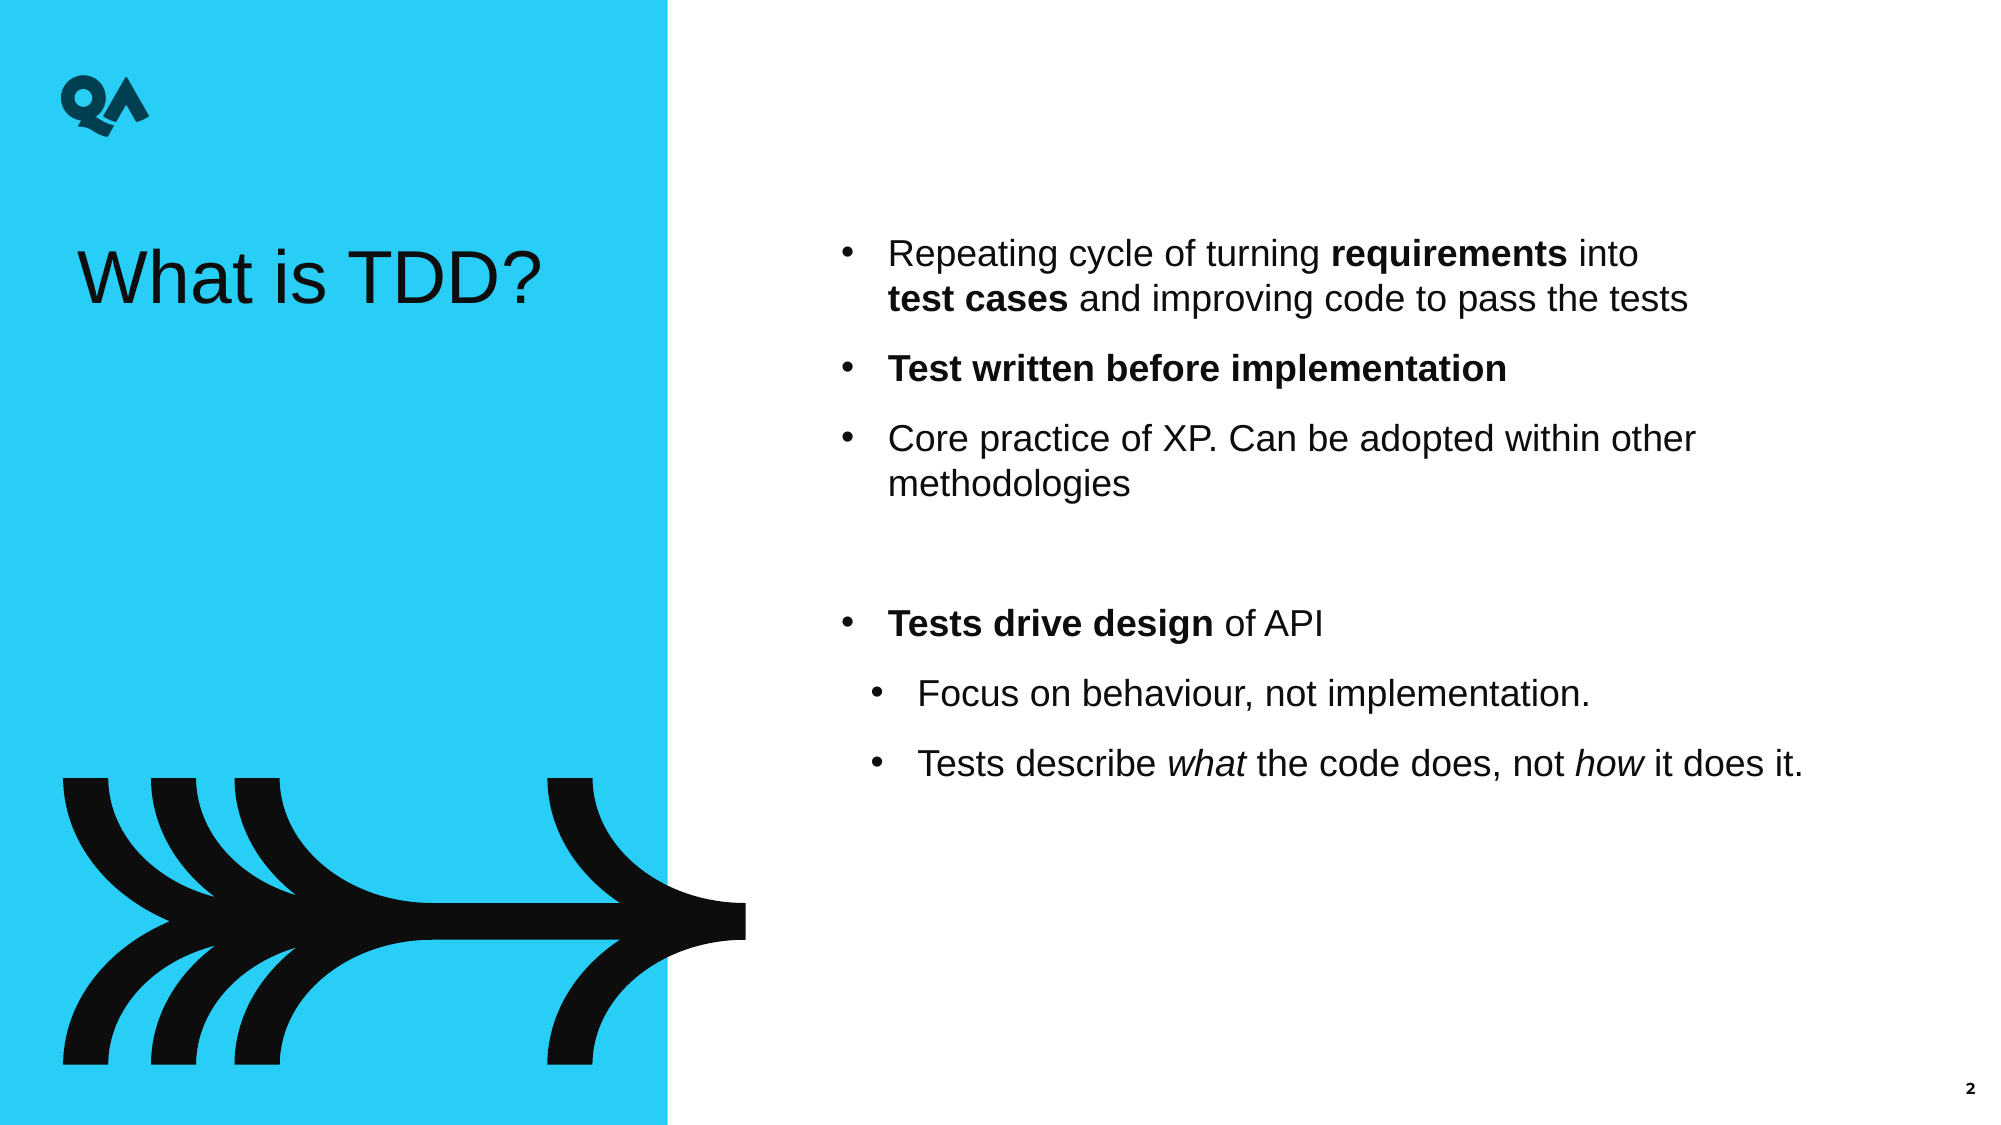

What is TDD?

Repeating cycle of turning requirements into
test cases and improving code to pass the tests
Test written before implementation
Core practice of XP. Can be adopted within other methodologies

Tests drive design of API
Focus on behaviour, not implementation.
Tests describe what the code does, not how it does it.
2